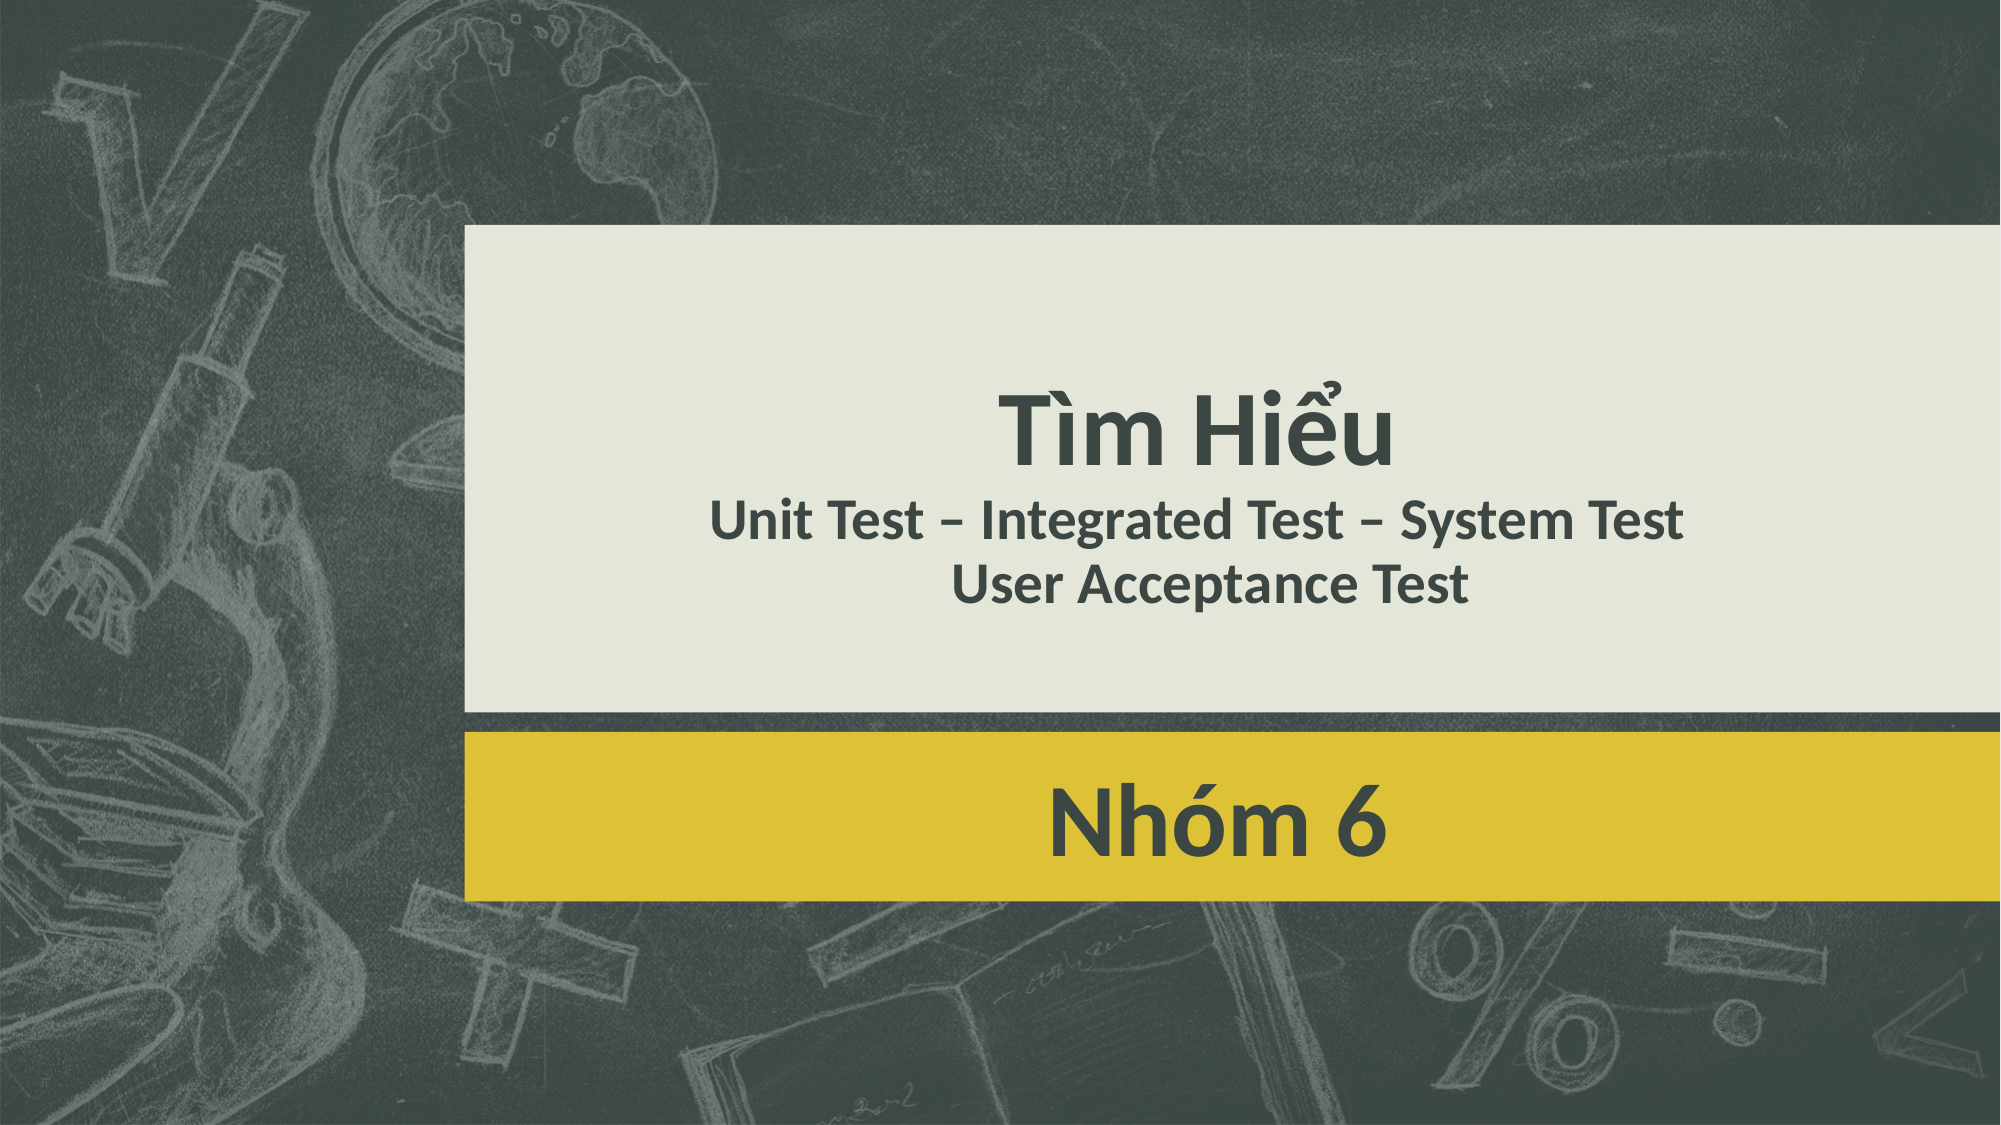

# Tìm Hiểu Unit Test – Integrated Test – System Test User Acceptance Test
Nhóm 6